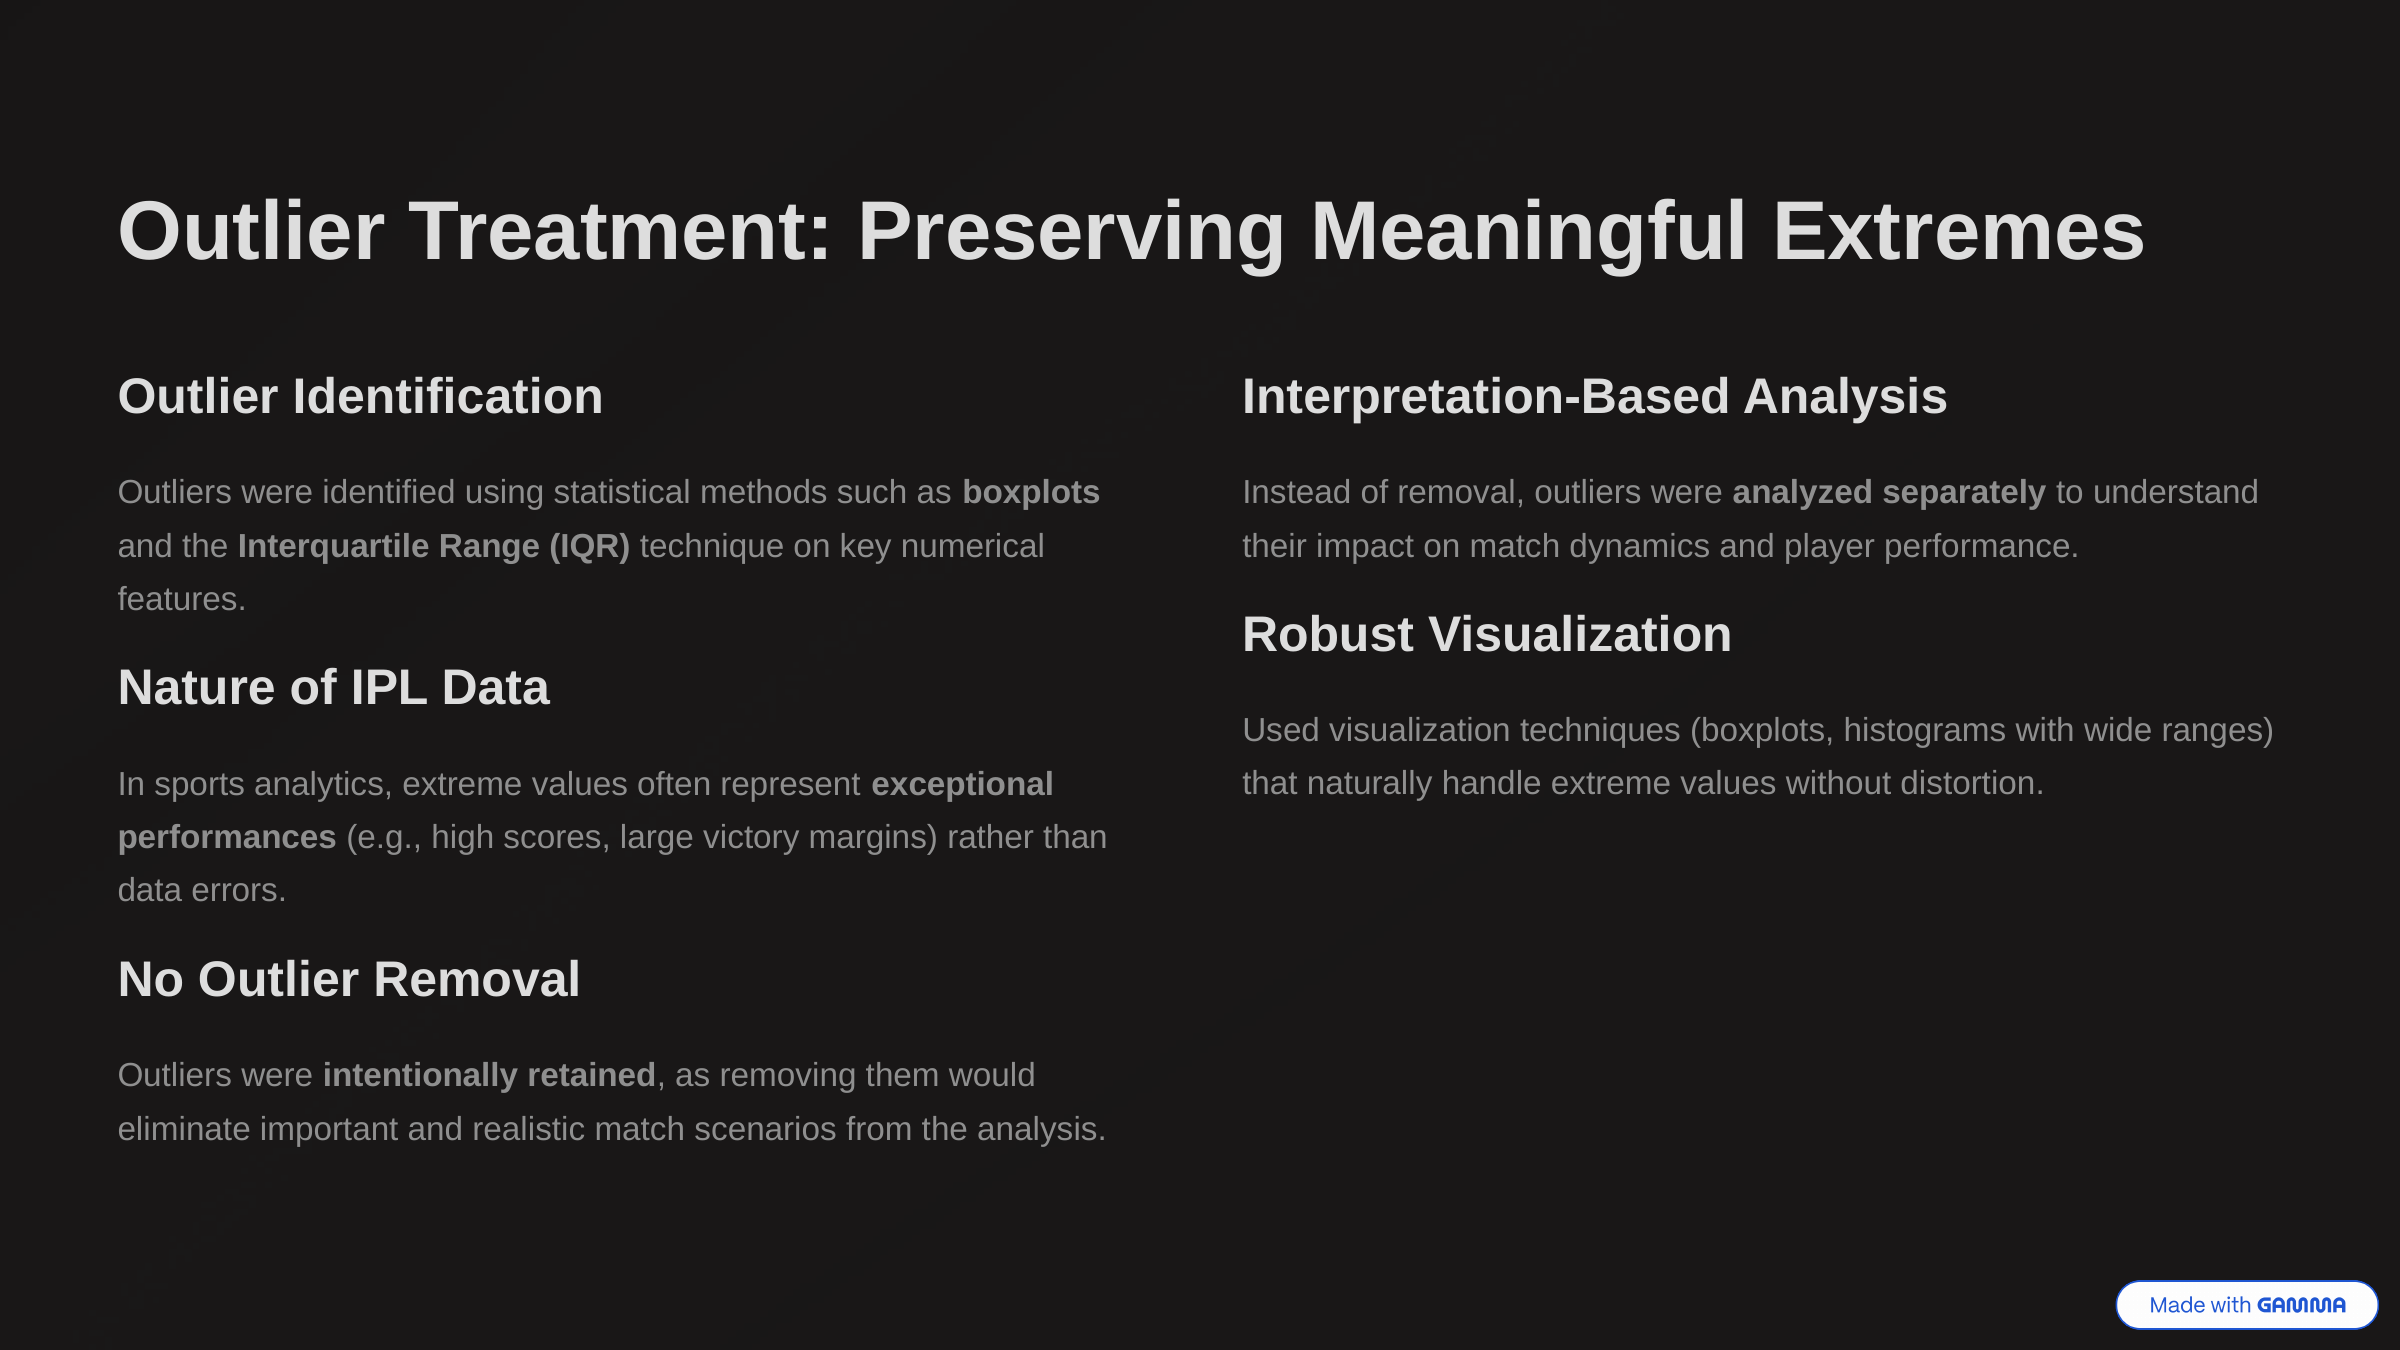

Outlier Treatment: Preserving Meaningful Extremes
Outlier Identification
Interpretation-Based Analysis
Outliers were identified using statistical methods such as boxplots and the Interquartile Range (IQR) technique on key numerical features.
Instead of removal, outliers were analyzed separately to understand their impact on match dynamics and player performance.
Robust Visualization
Nature of IPL Data
Used visualization techniques (boxplots, histograms with wide ranges) that naturally handle extreme values without distortion.
In sports analytics, extreme values often represent exceptional performances (e.g., high scores, large victory margins) rather than data errors.
No Outlier Removal
Outliers were intentionally retained, as removing them would eliminate important and realistic match scenarios from the analysis.